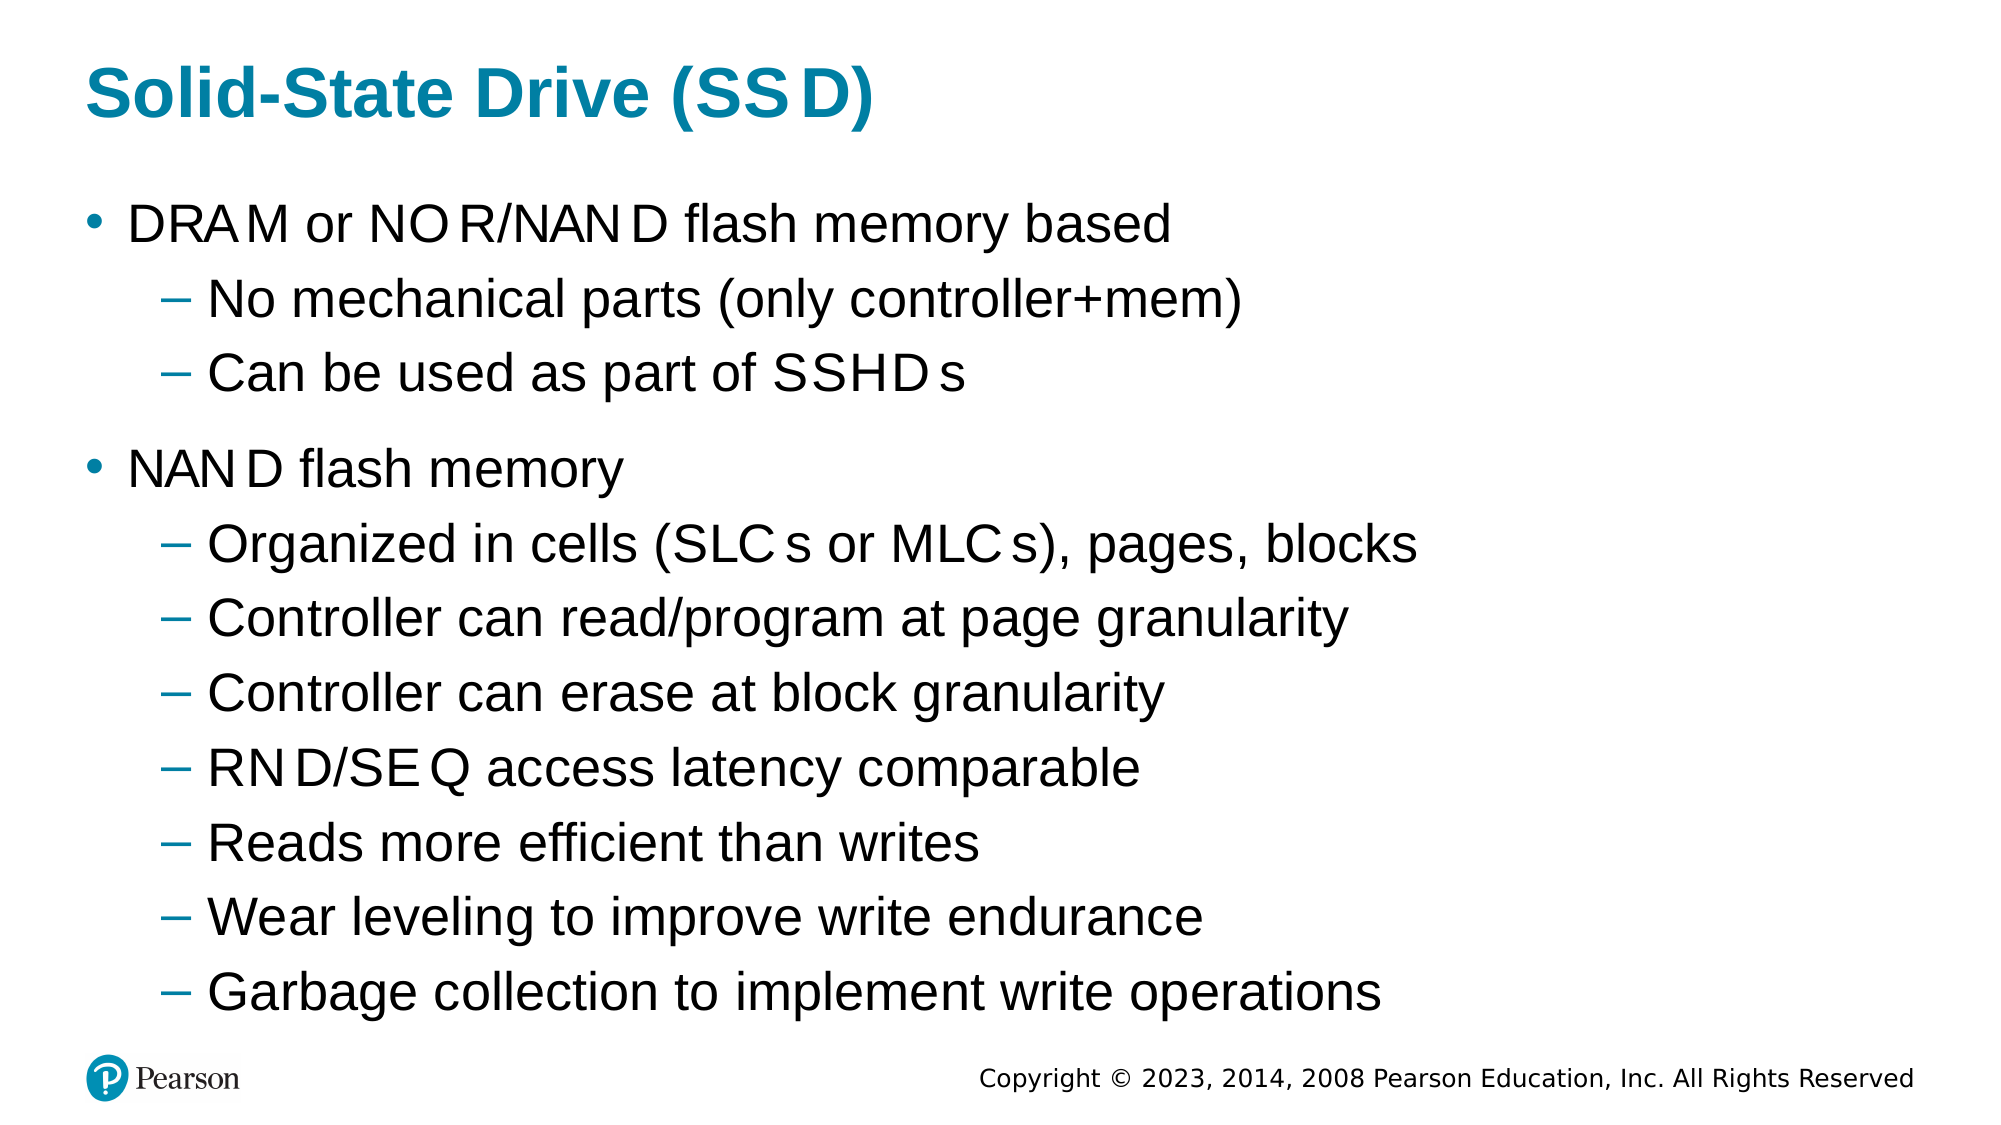

# Solid-State Drive (S S D)
D R A M or N O R/N A N D flash memory based
No mechanical parts (only controller+mem)
Can be used as part of S S H D s
N A N D flash memory
Organized in cells (S L C s or M L C s), pages, blocks
Controller can read/program at page granularity
Controller can erase at block granularity
R N D/S E Q access latency comparable
Reads more efficient than writes
Wear leveling to improve write endurance
Garbage collection to implement write operations